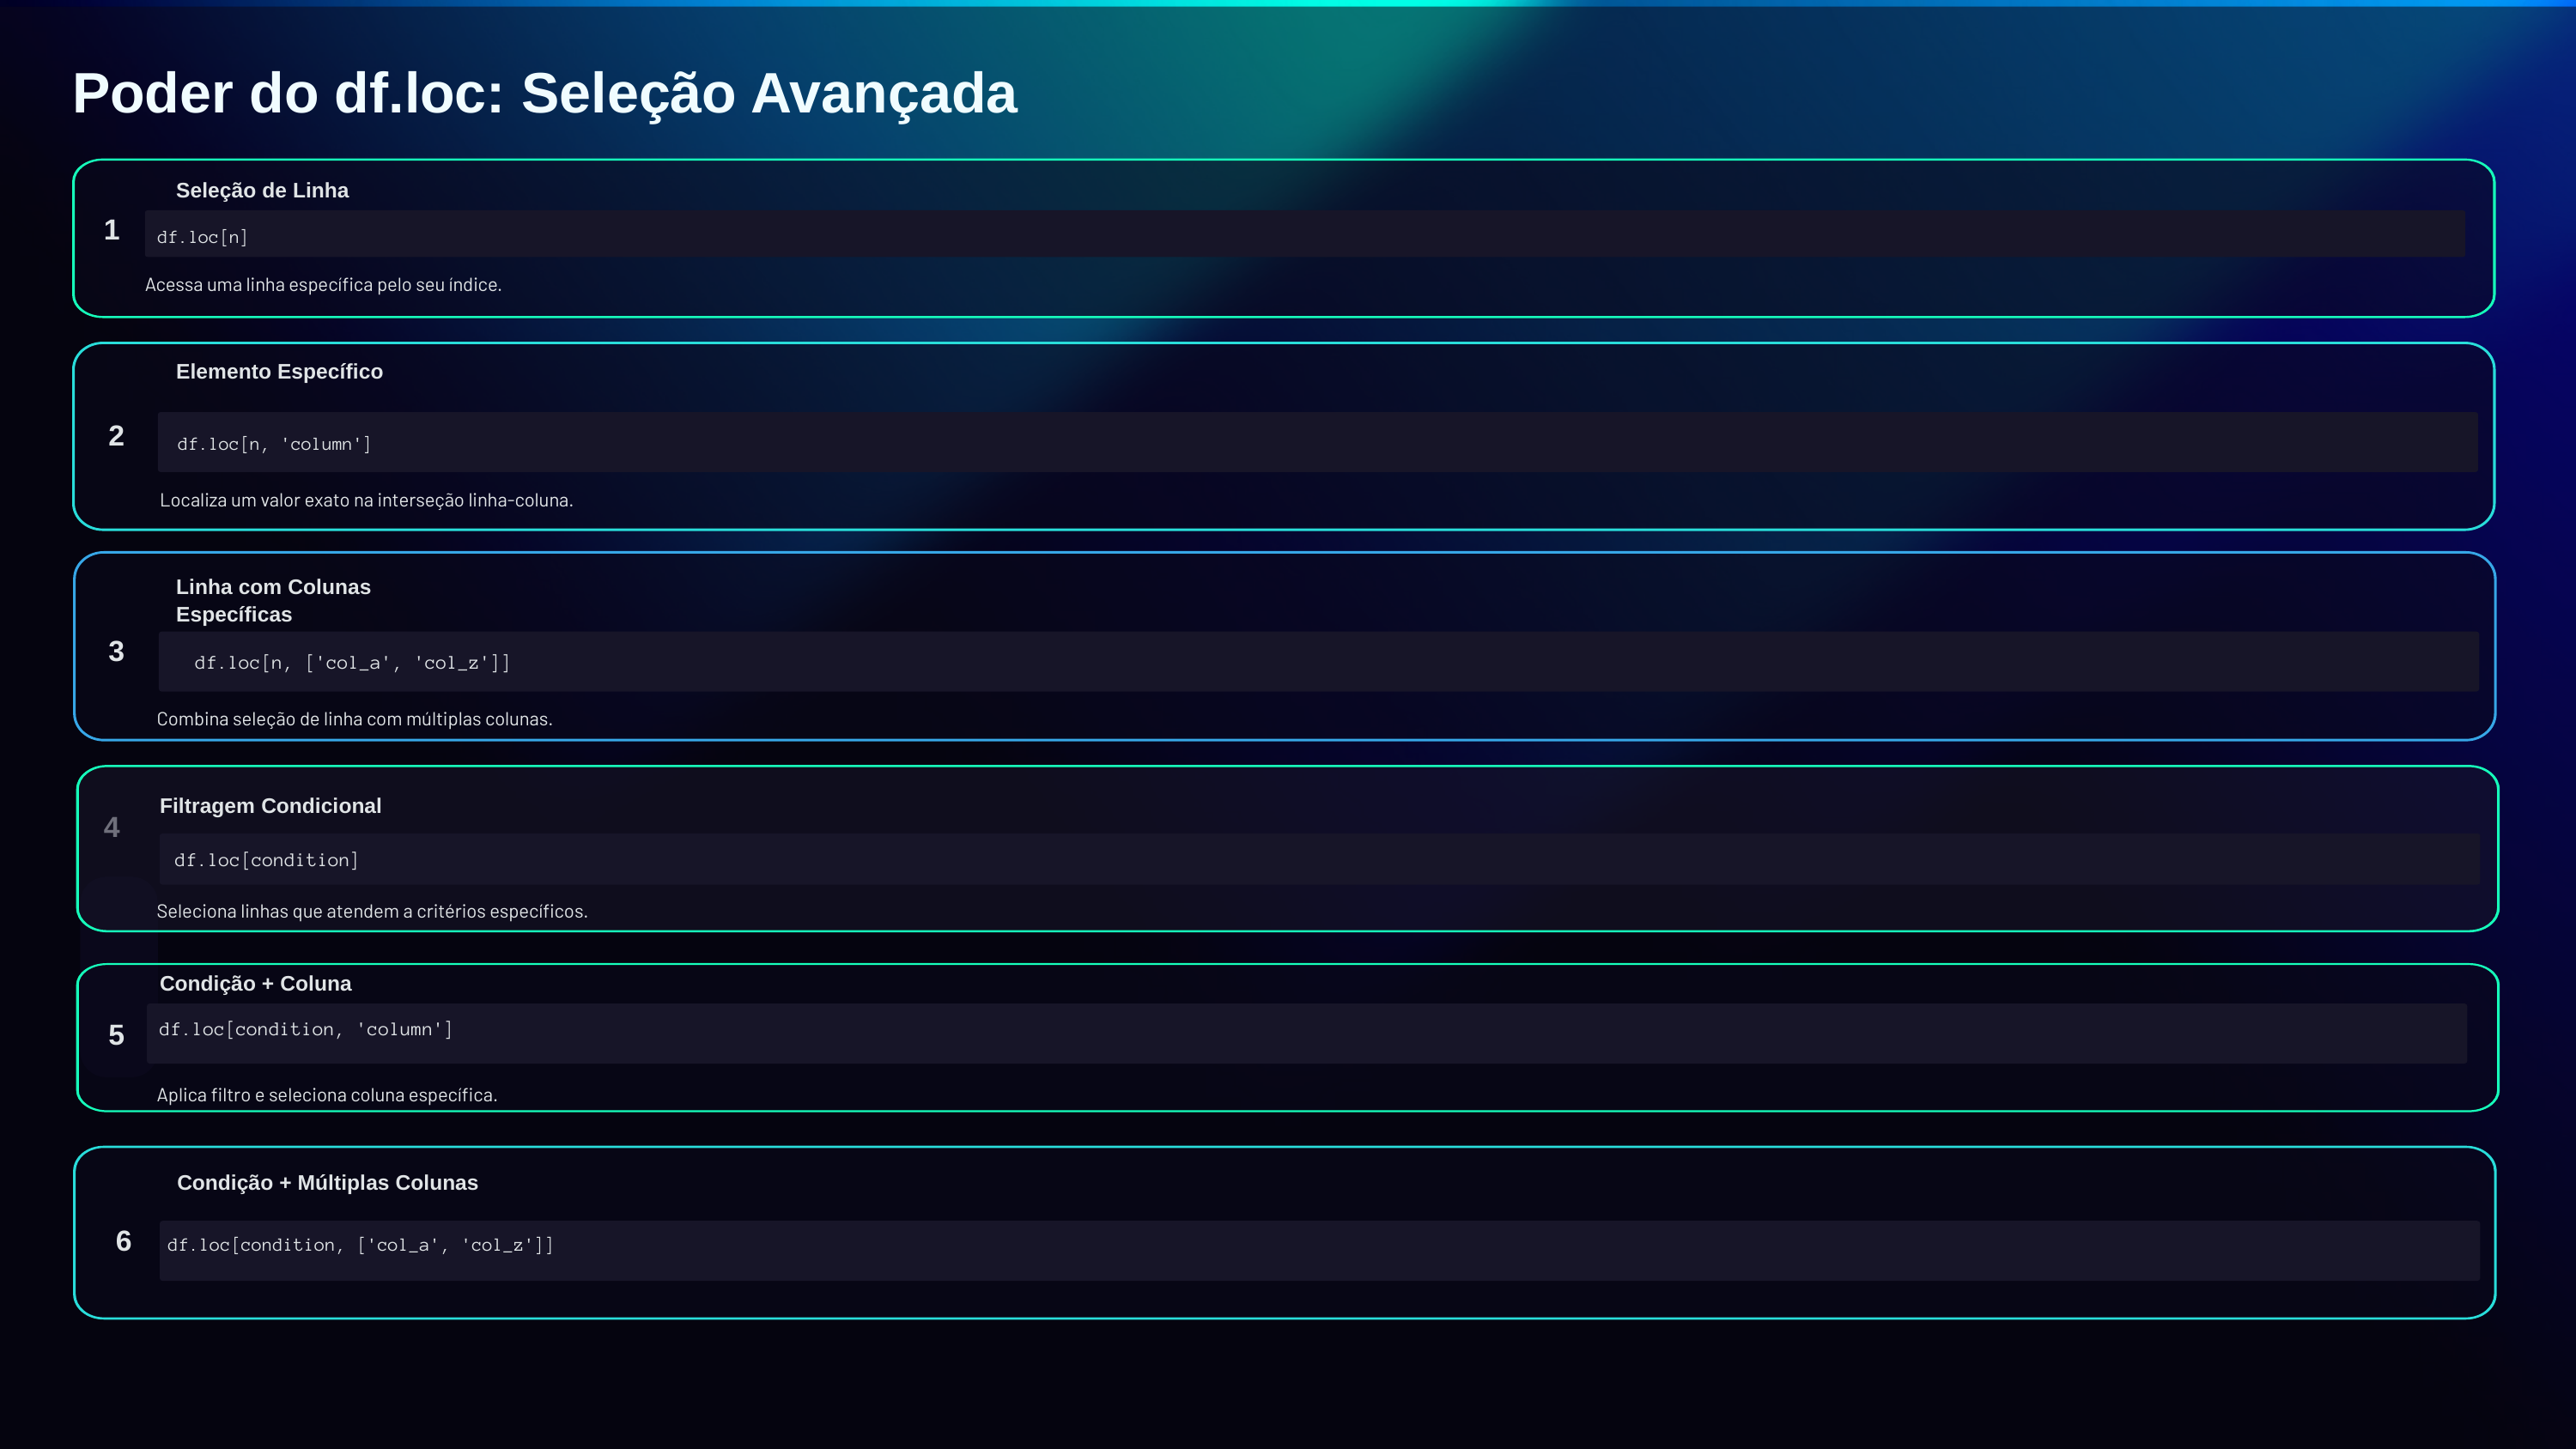

Poder do df.loc: Seleção Avançada

Seleção de Linha

df.loc[n]
1
Acessa uma linha específica pelo seu índice.

Elemento Específico

2
df.loc[n, 'column']
Localiza um valor exato na interseção linha-coluna.

Linha com Colunas Específicas

3
df.loc[n, ['col_a', 'col_z']]
Combina seleção de linha com múltiplas colunas.

Filtragem Condicional
4

df.loc[condition]

Seleciona linhas que atendem a critérios específicos.

Condição + Coluna

df.loc[condition, 'column']
5
Aplica filtro e seleciona coluna específica.

Condição + Múltiplas Colunas

df.loc[condition, ['col_a', 'col_z']]
6
Máxima flexibilidade: filtro + seleção de colunas.